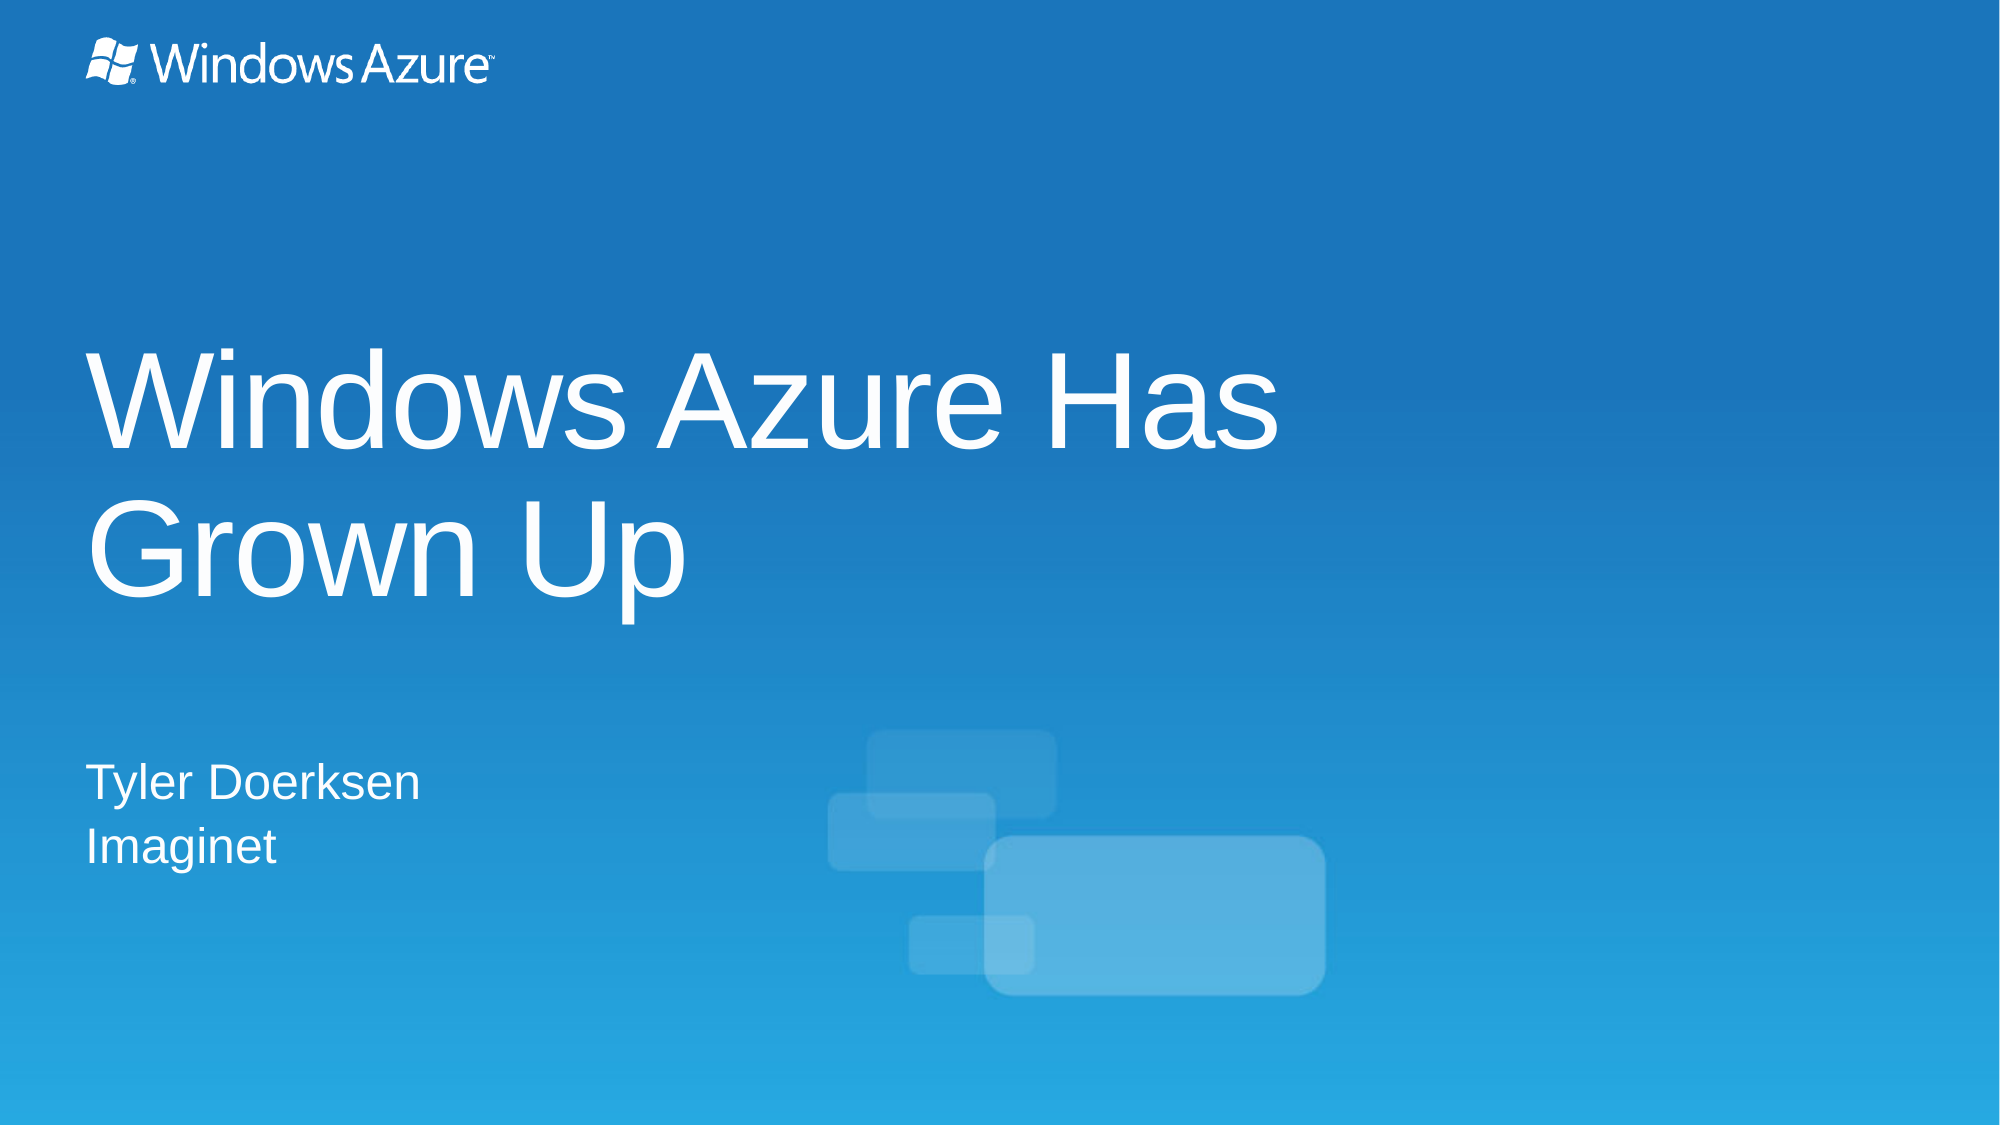

# Windows Azure Has Grown Up
Tyler Doerksen
Imaginet